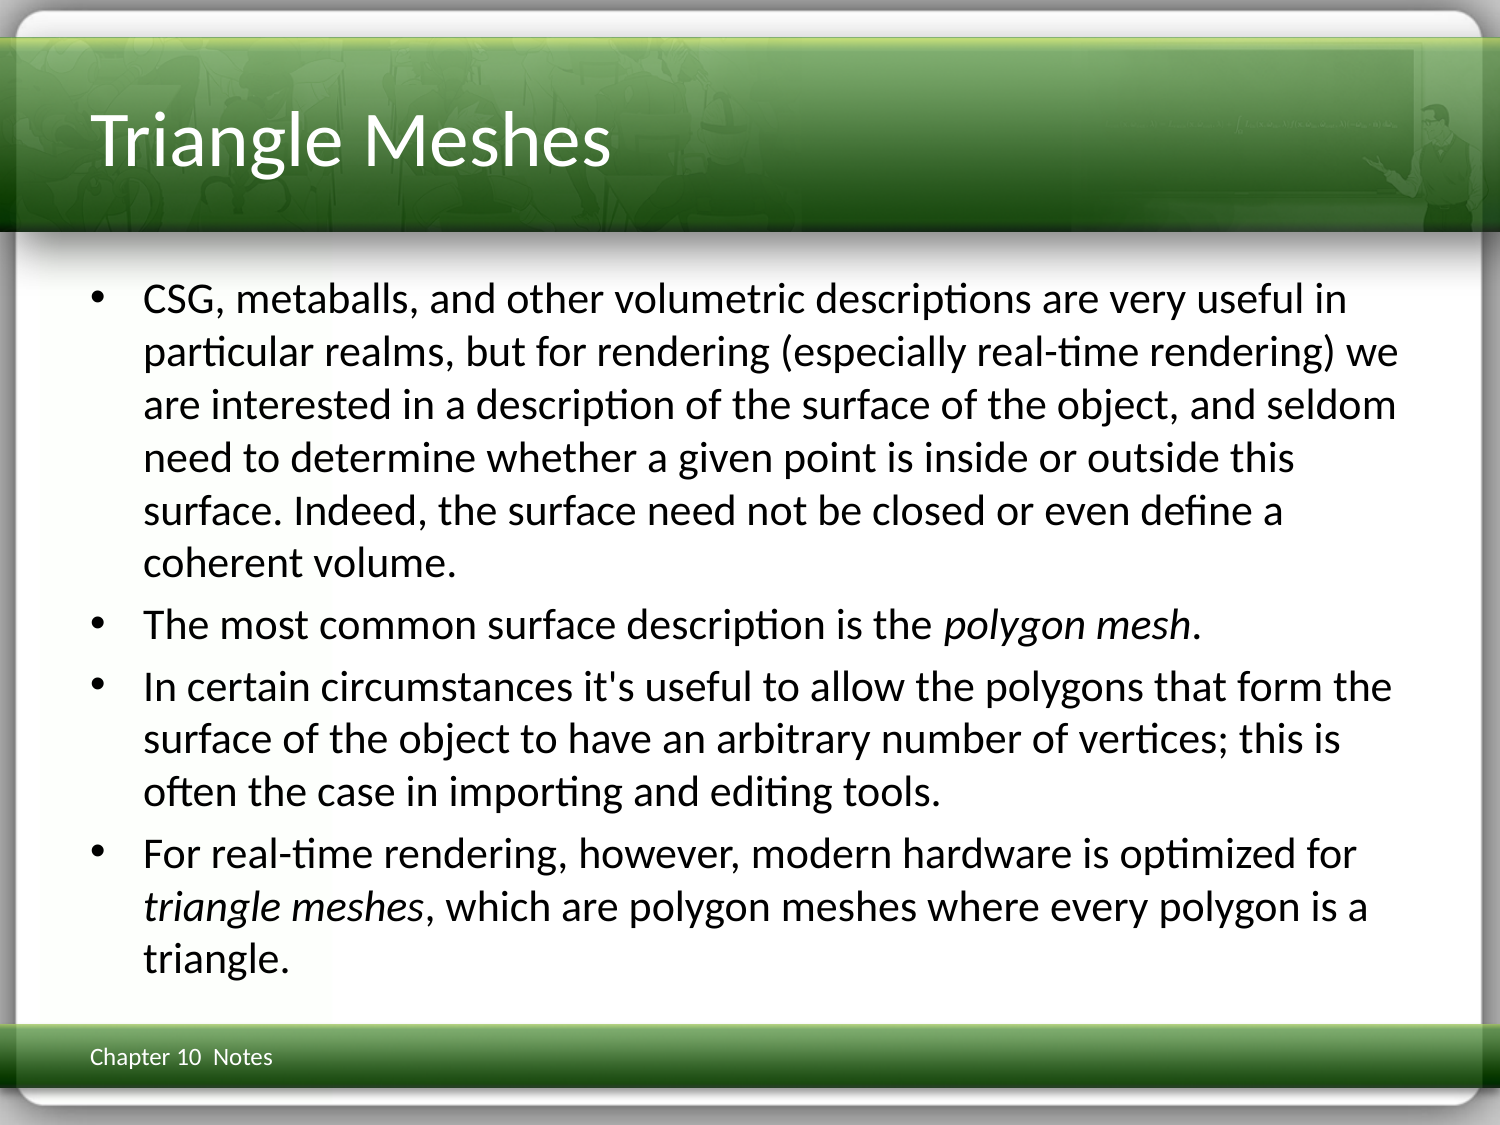

# Triangle Meshes
CSG, metaballs, and other volumetric descriptions are very useful in particular realms, but for rendering (especially real-time rendering) we are interested in a description of the surface of the object, and seldom need to determine whether a given point is inside or outside this surface. Indeed, the surface need not be closed or even define a coherent volume.
The most common surface description is the polygon mesh.
In certain circumstances it's useful to allow the polygons that form the surface of the object to have an arbitrary number of vertices; this is often the case in importing and editing tools.
For real-time rendering, however, modern hardware is optimized for triangle meshes, which are polygon meshes where every polygon is a triangle.
Chapter 10  Notes
3D Math Primer for Graphics & Game Dev
80